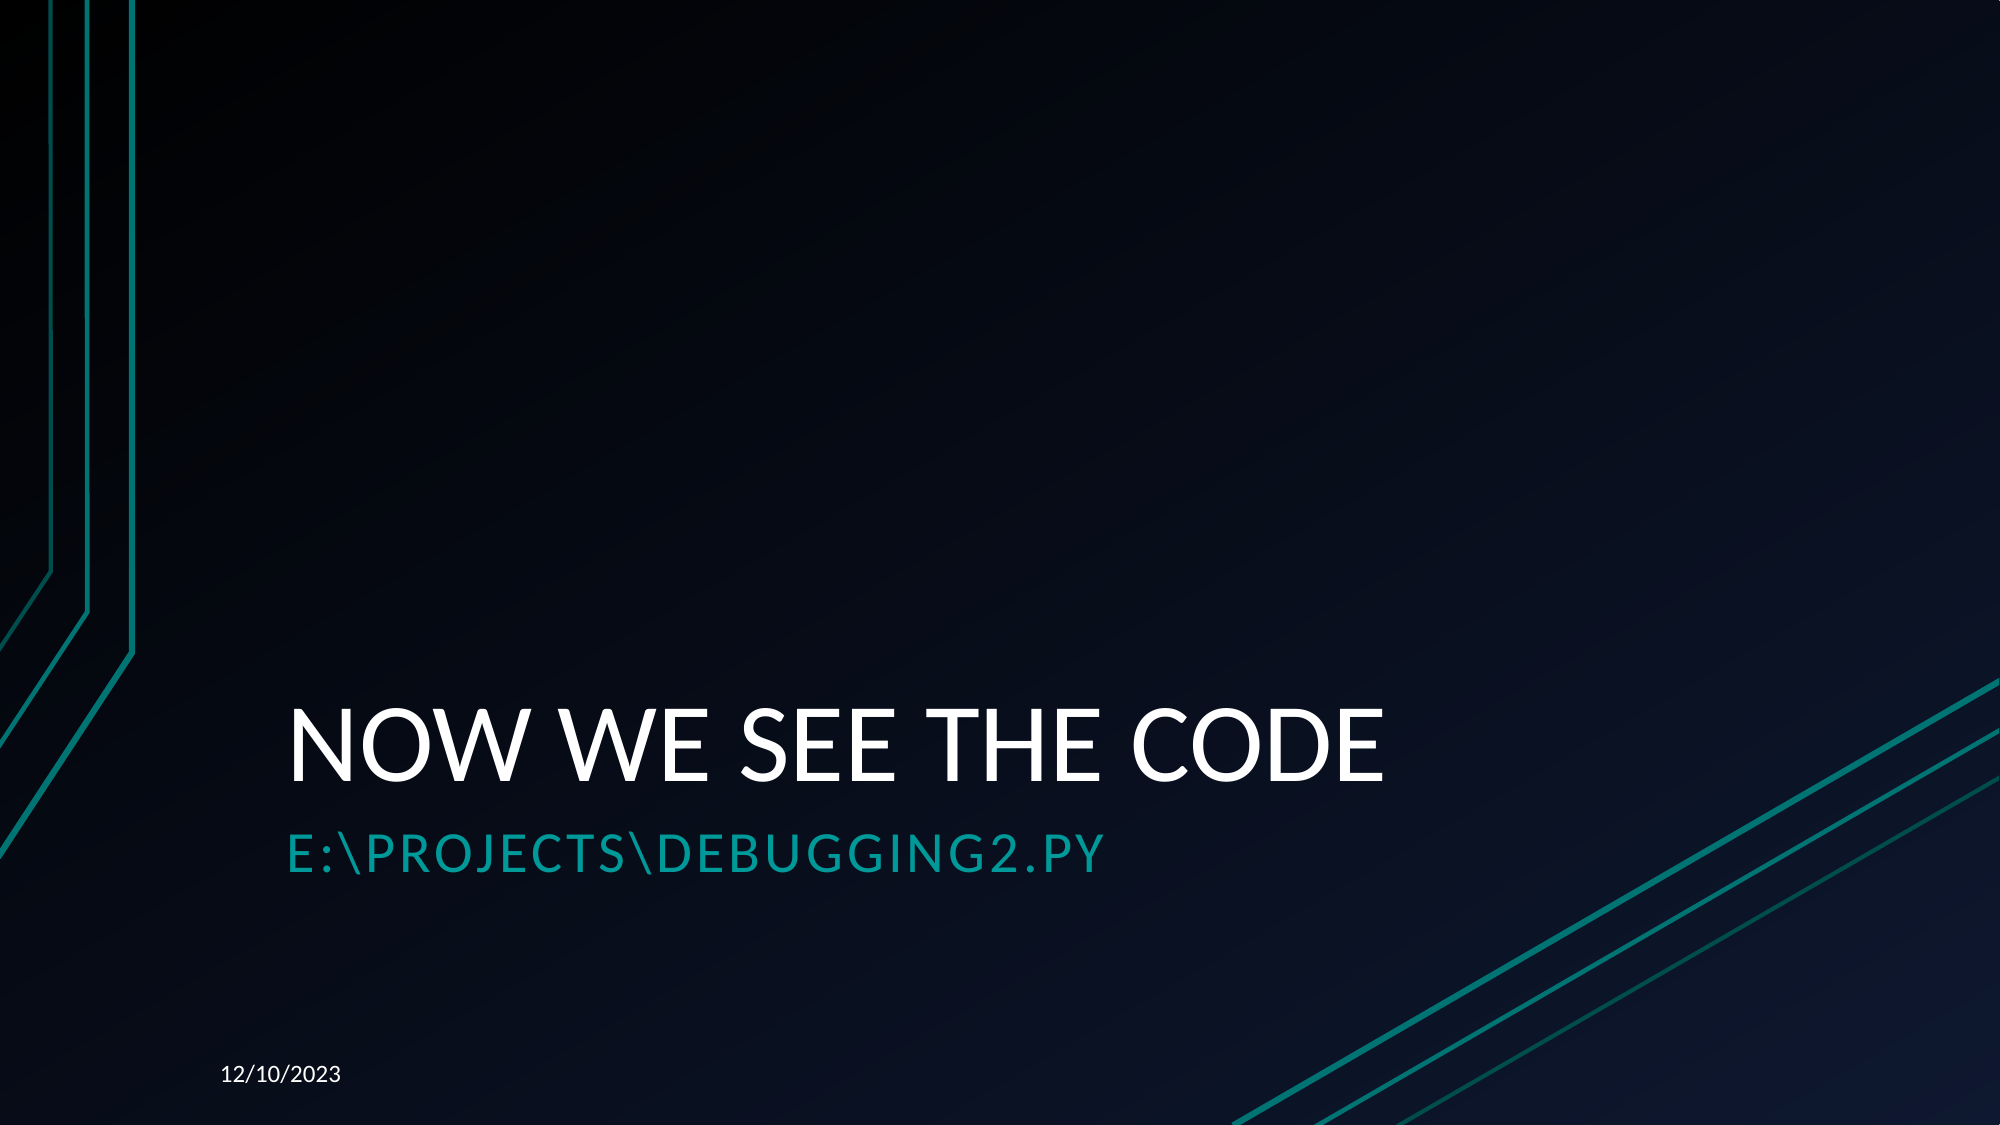

# NOW WE SEE THE CODE
E:\projects\debugging2.py
12/10/2023